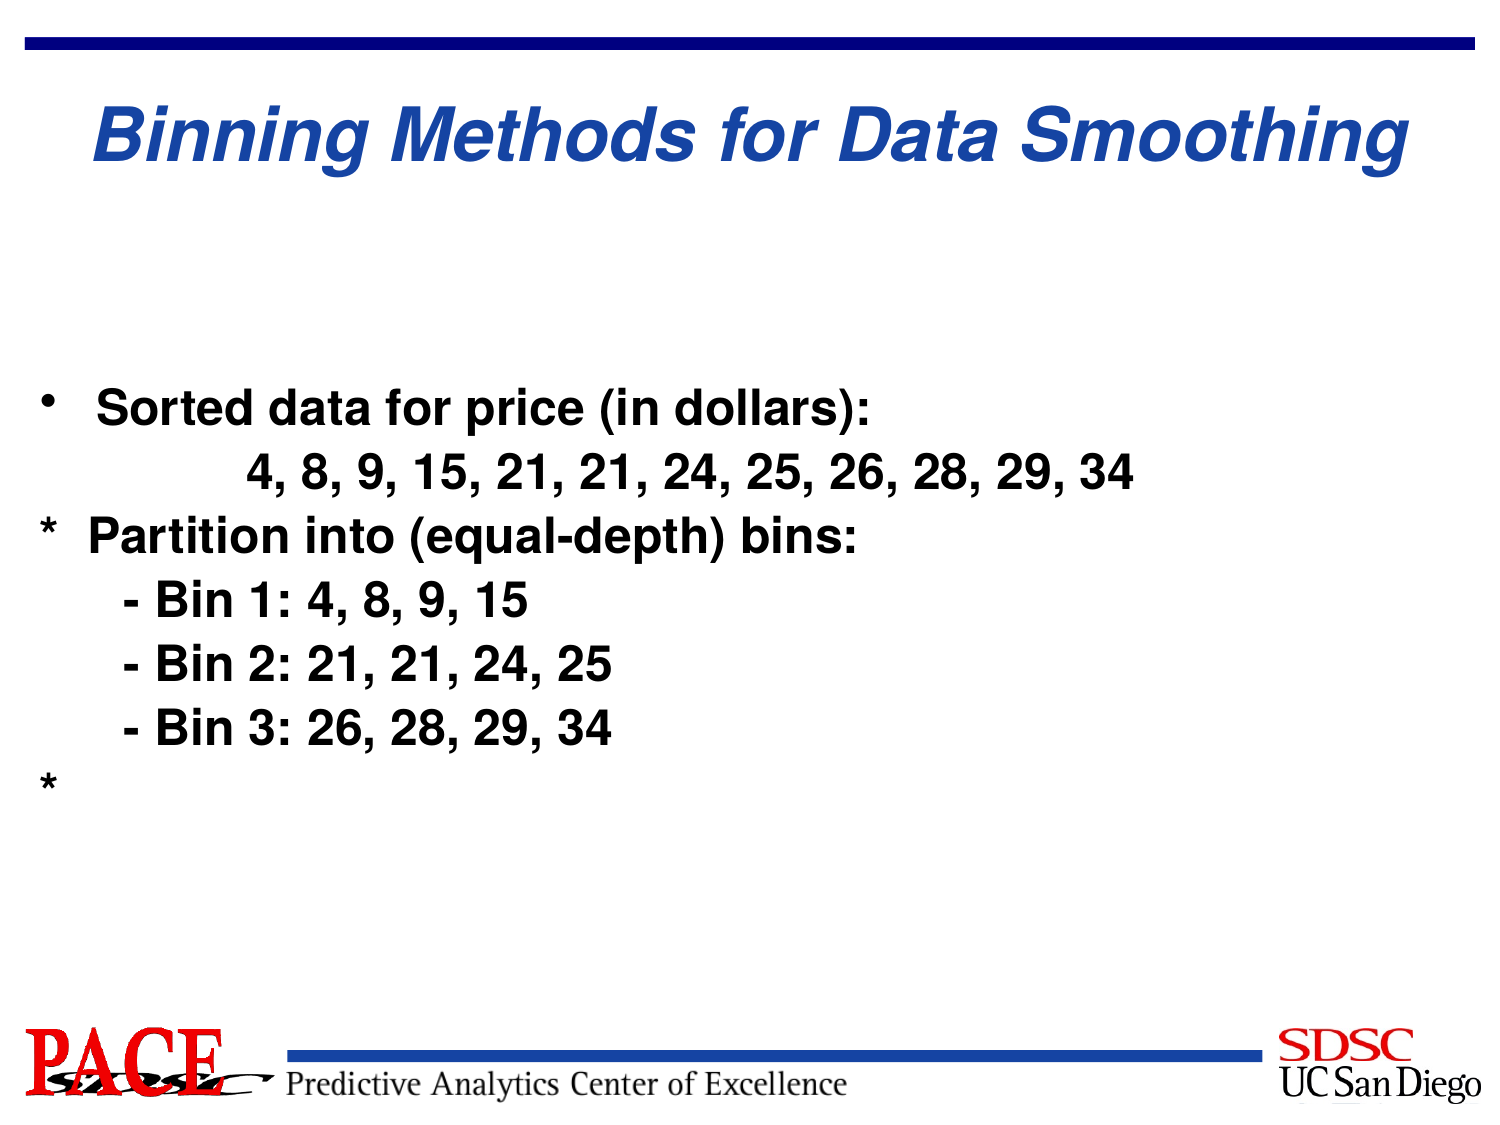

# Binning Methods for Data Smoothing
Sorted data for price (in dollars):
		4, 8, 9, 15, 21, 21, 24, 25, 26, 28, 29, 34
*  Partition into (equal-depth) bins:
      - Bin 1: 4, 8, 9, 15
      - Bin 2: 21, 21, 24, 25
      - Bin 3: 26, 28, 29, 34
*